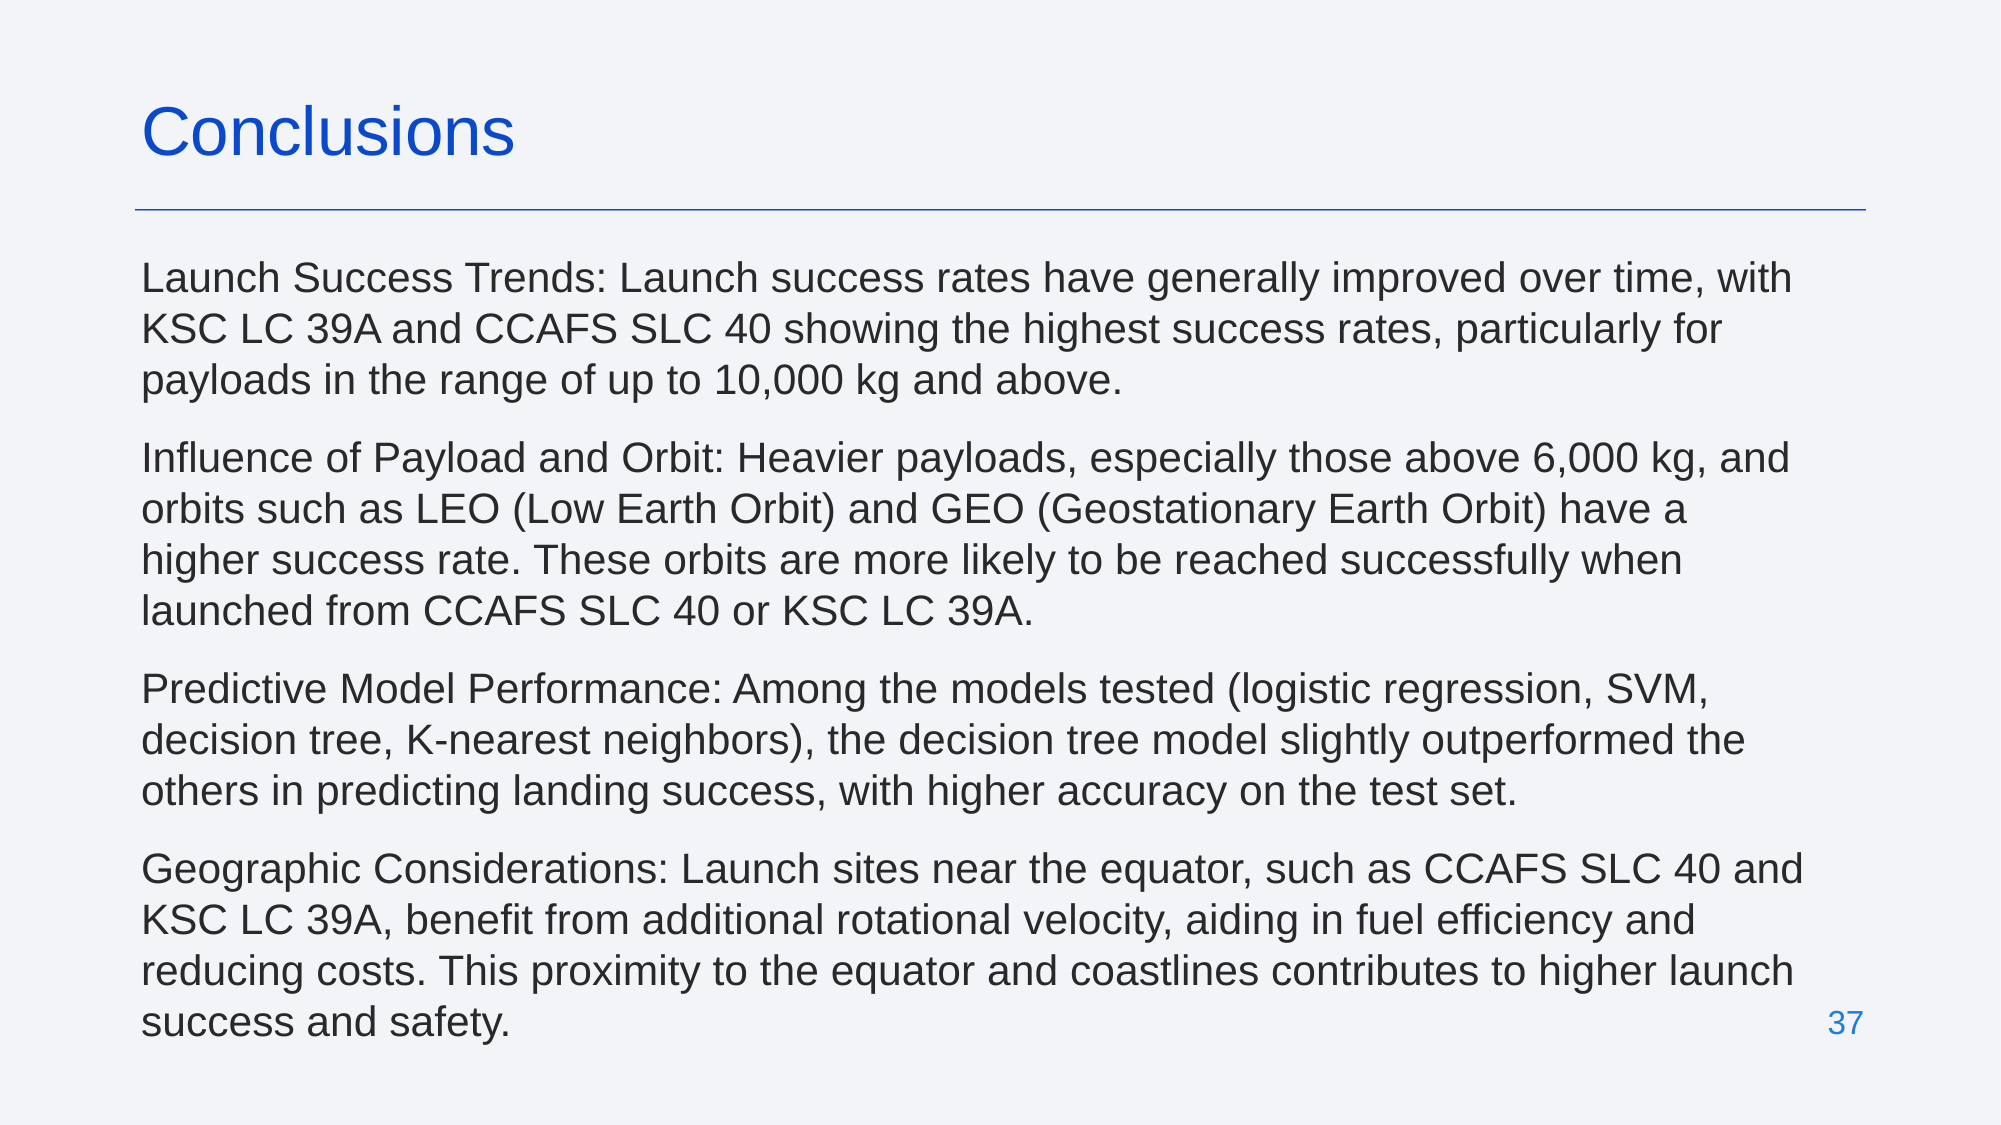

Conclusions
Launch Success Trends: Launch success rates have generally improved over time, with KSC LC 39A and CCAFS SLC 40 showing the highest success rates, particularly for payloads in the range of up to 10,000 kg and above.
Influence of Payload and Orbit: Heavier payloads, especially those above 6,000 kg, and orbits such as LEO (Low Earth Orbit) and GEO (Geostationary Earth Orbit) have a higher success rate. These orbits are more likely to be reached successfully when launched from CCAFS SLC 40 or KSC LC 39A.
Predictive Model Performance: Among the models tested (logistic regression, SVM, decision tree, K-nearest neighbors), the decision tree model slightly outperformed the others in predicting landing success, with higher accuracy on the test set.
Geographic Considerations: Launch sites near the equator, such as CCAFS SLC 40 and KSC LC 39A, benefit from additional rotational velocity, aiding in fuel efficiency and reducing costs. This proximity to the equator and coastlines contributes to higher launch success and safety.
37